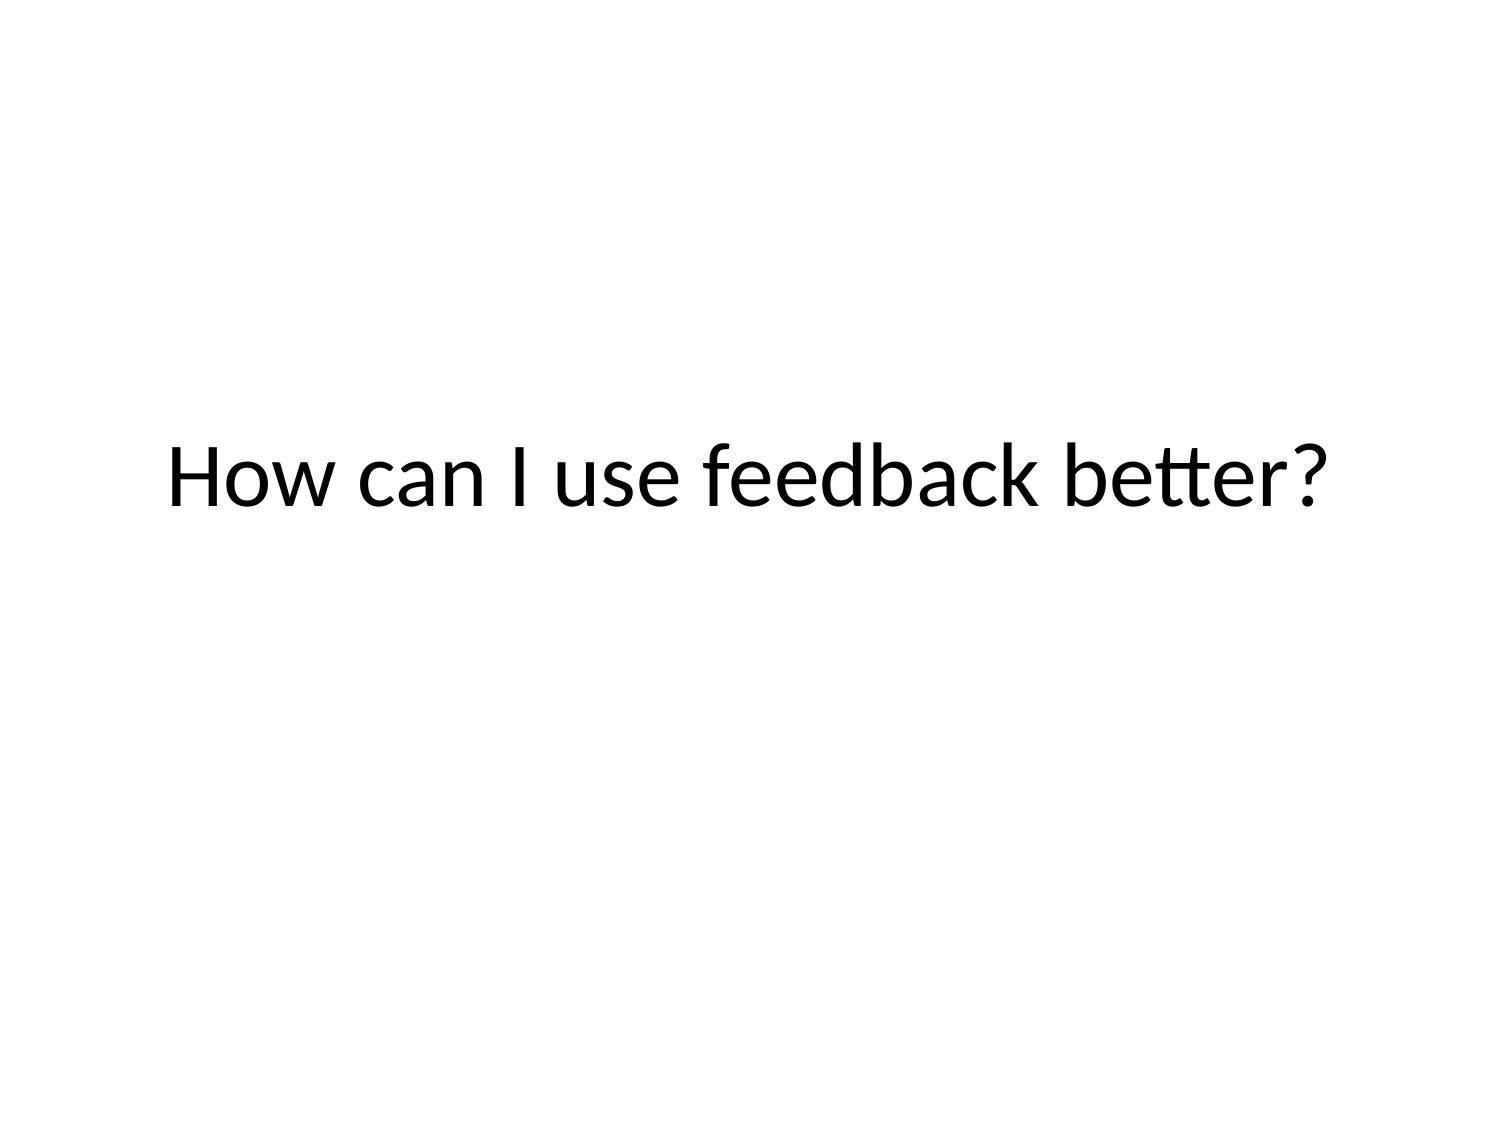

# How can I use feedback better?